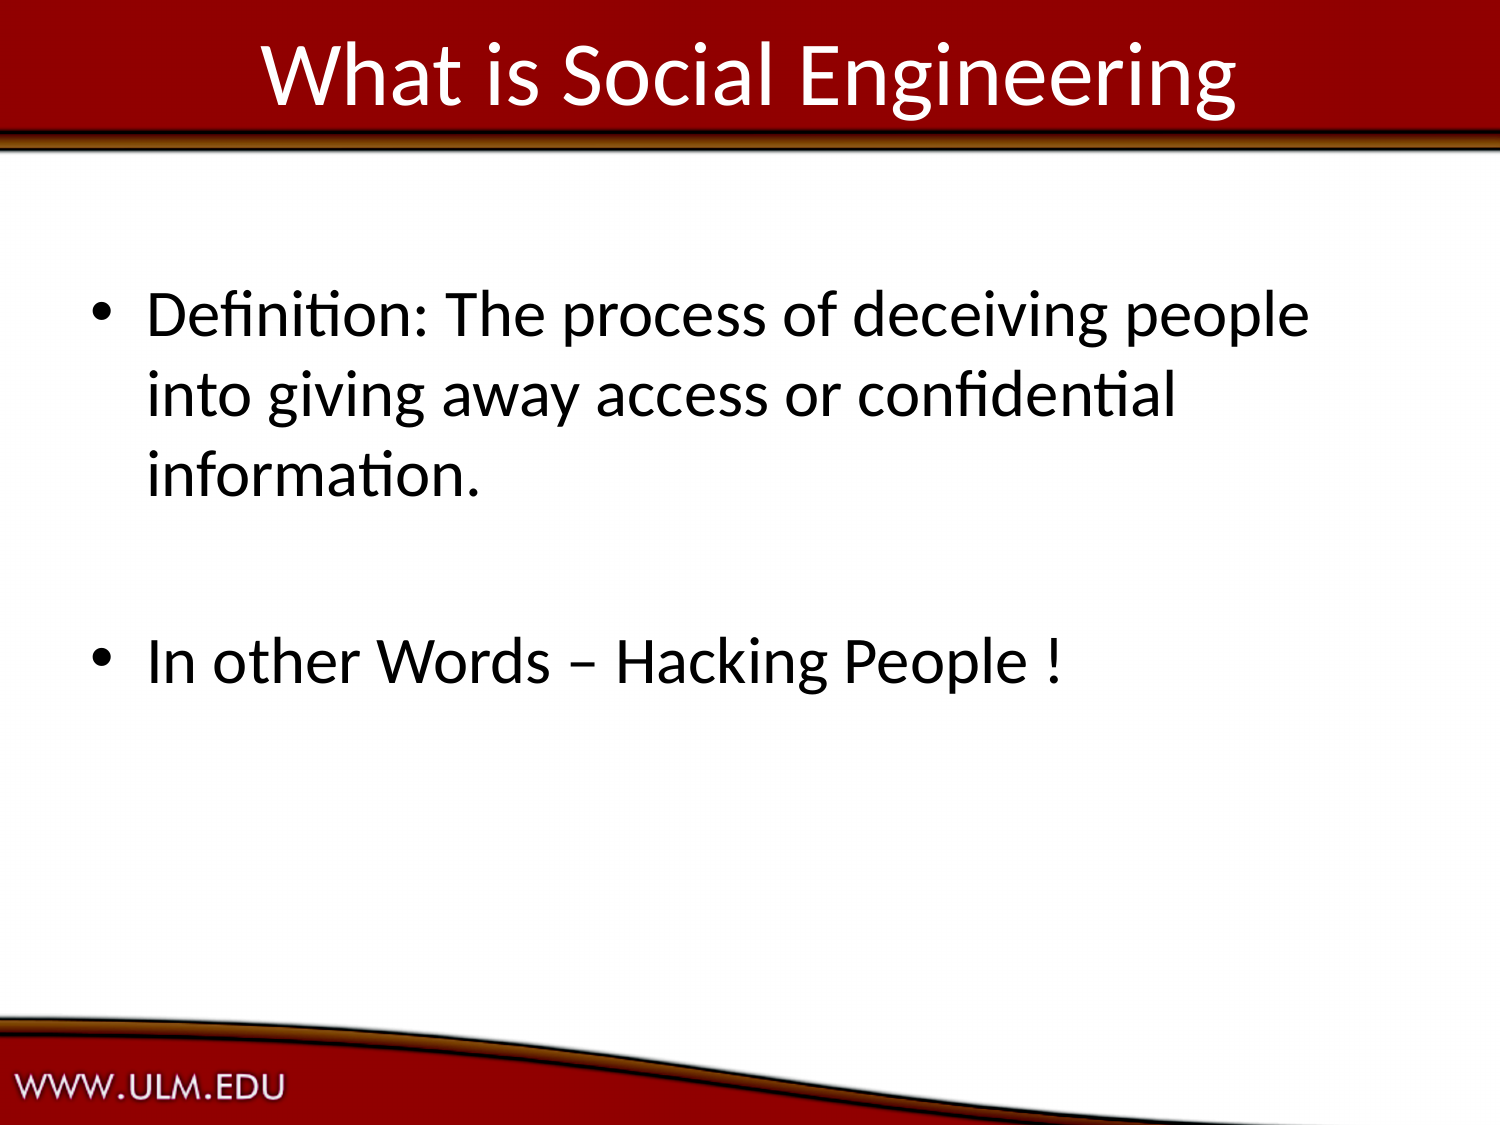

# What is Social Engineering
Definition: The process of deceiving people into giving away access or confidential information.

In other Words – Hacking People !